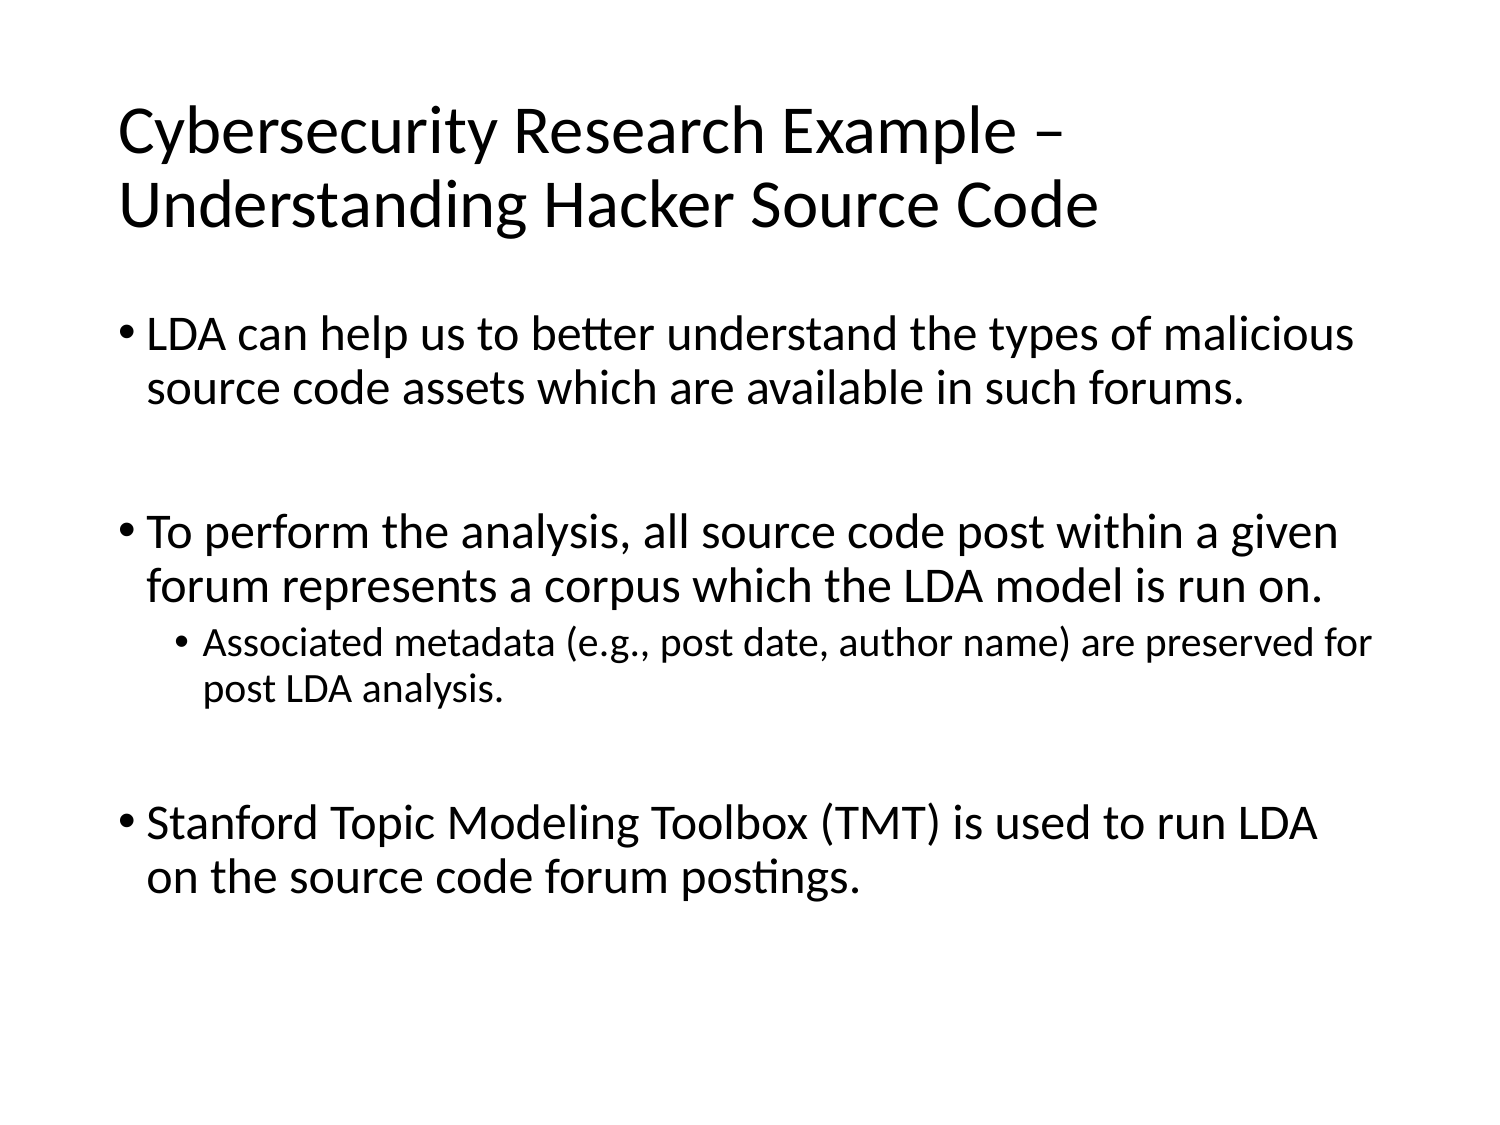

# Cybersecurity Research Example – Understanding Hacker Source Code
LDA can help us to better understand the types of malicious source code assets which are available in such forums.

To perform the analysis, all source code post within a given forum represents a corpus which the LDA model is run on.
Associated metadata (e.g., post date, author name) are preserved for post LDA analysis.

Stanford Topic Modeling Toolbox (TMT) is used to run LDA on the source code forum postings.